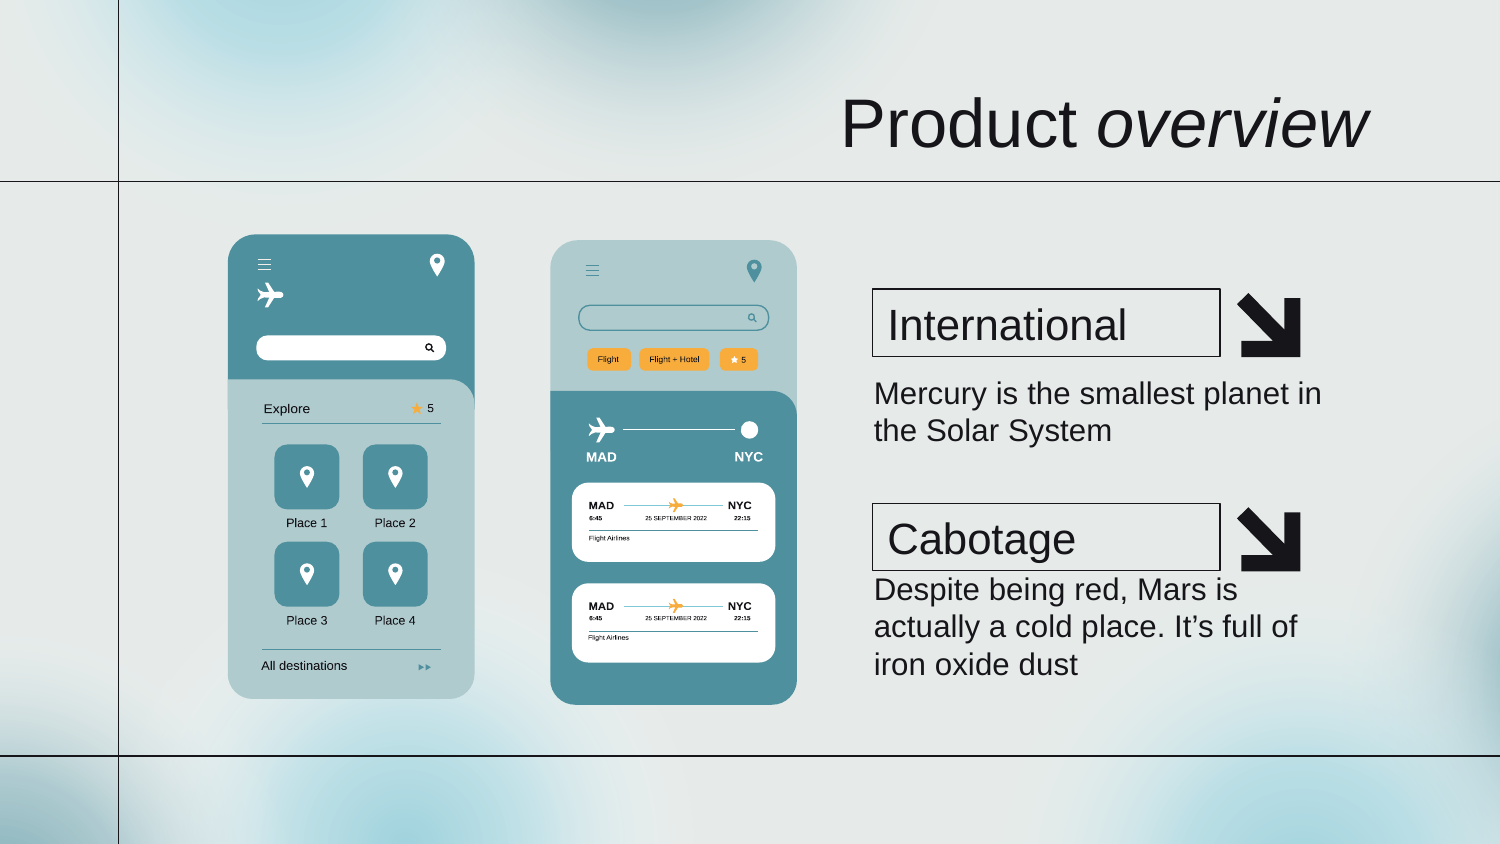

Product overview

Explore
5

Place 1
Place 2

Place 3
Place 4

All destinations

Flight
Flight + Hotel
5

NYC
MAD

NYC
MAD

6:45
25 SEPTEMBER 2022
22:15

Flight Airlines

NYC
MAD

6:45
25 SEPTEMBER 2022
22:15

Flight Airlines
# International

Mercury is the smallest planet in the Solar System
Cabotage

Despite being red, Mars is actually a cold place. It’s full of iron oxide dust